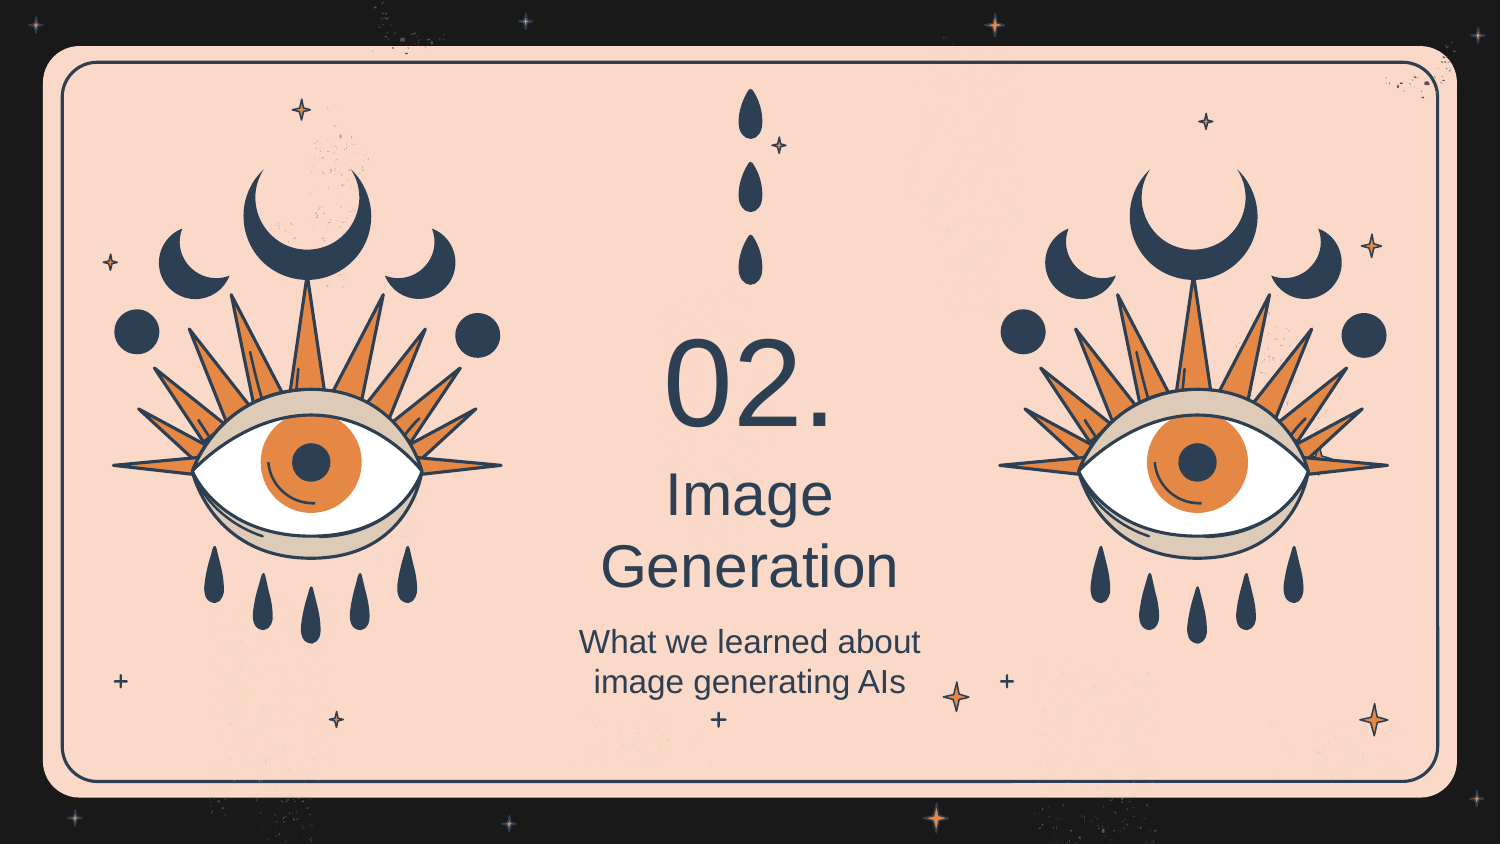

02.
# Image Generation
What we learned about image generating AIs